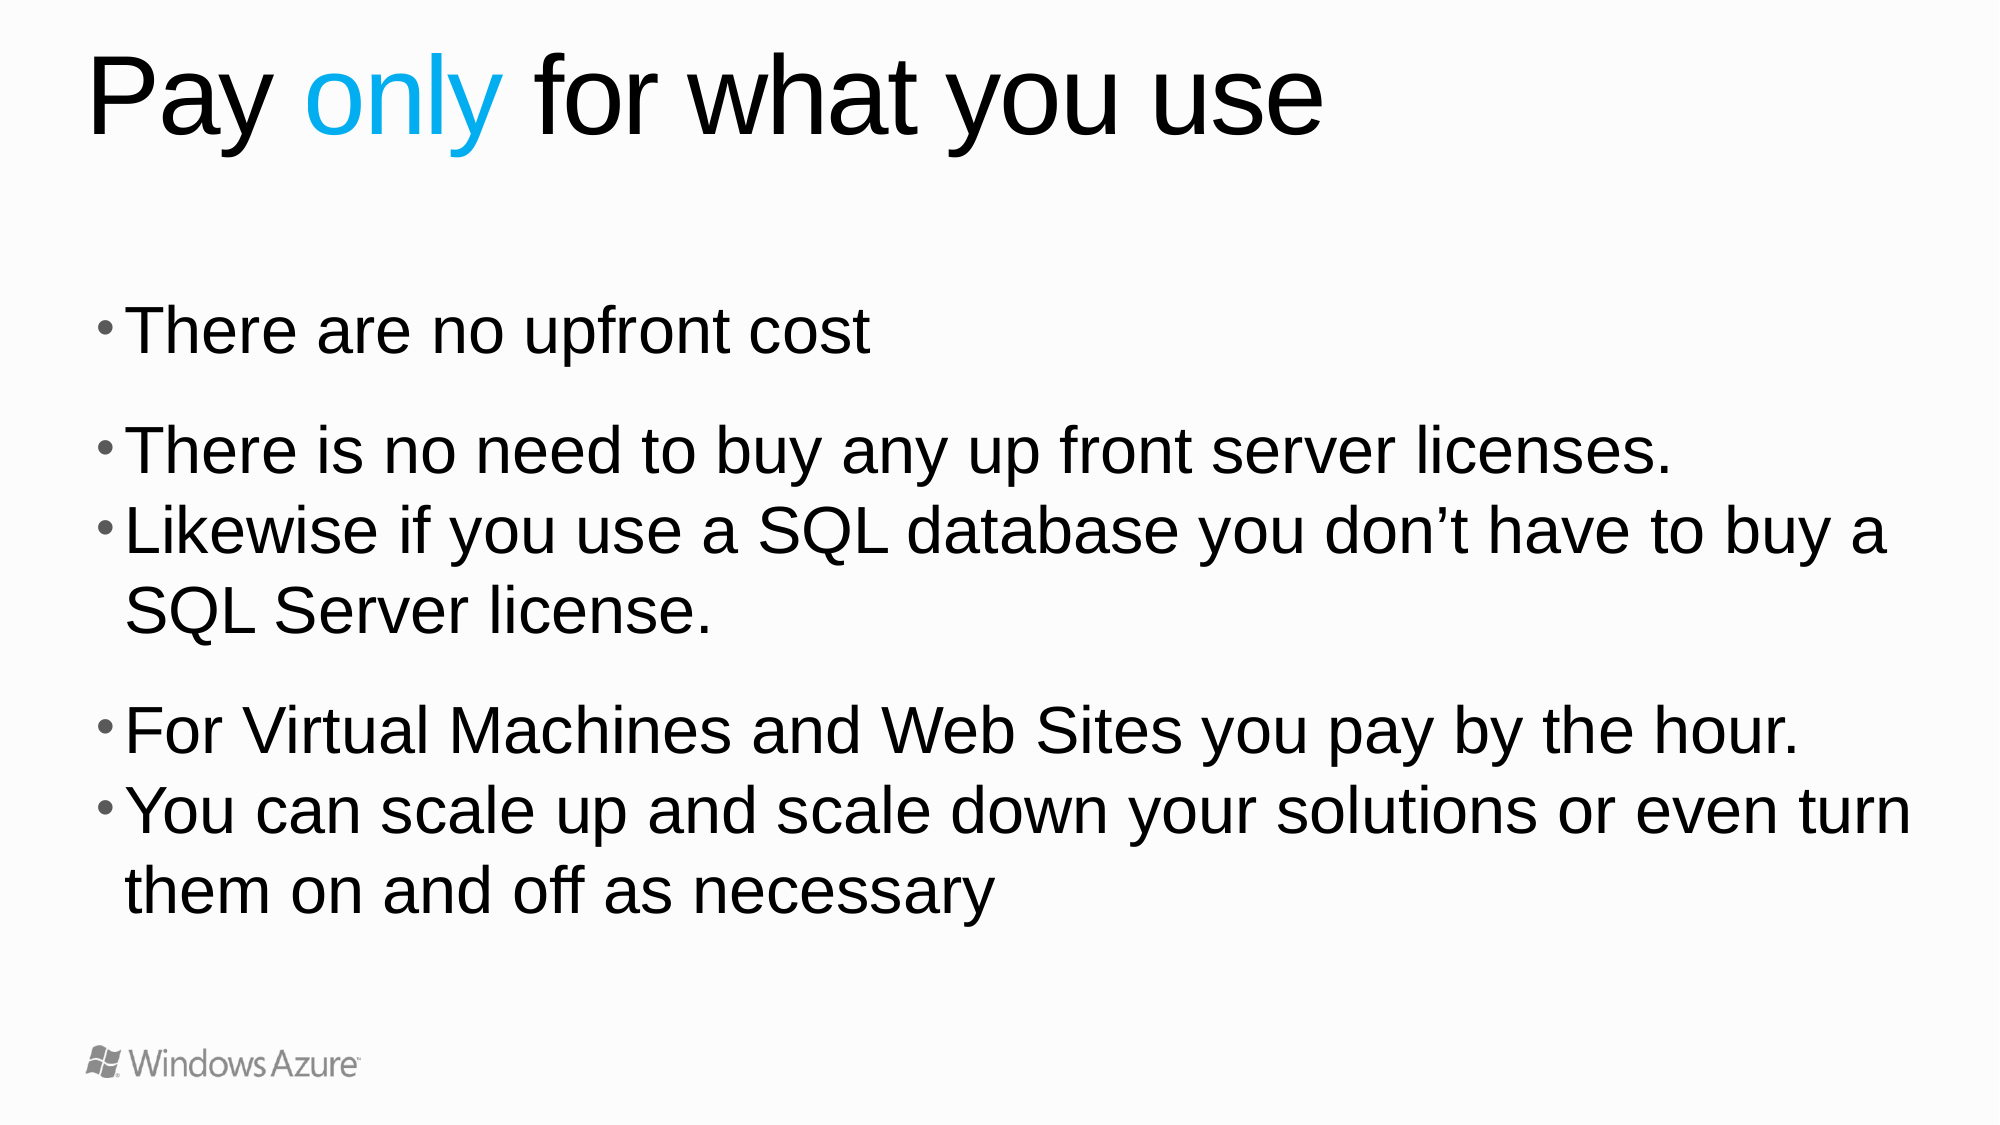

# Pay only for what you use
There are no upfront cost
There is no need to buy any up front server licenses.
Likewise if you use a SQL database you don’t have to buy a
SQL Server license.
For Virtual Machines and Web Sites you pay by the hour.
You can scale up and scale down your solutions or even turn them on and off as necessary